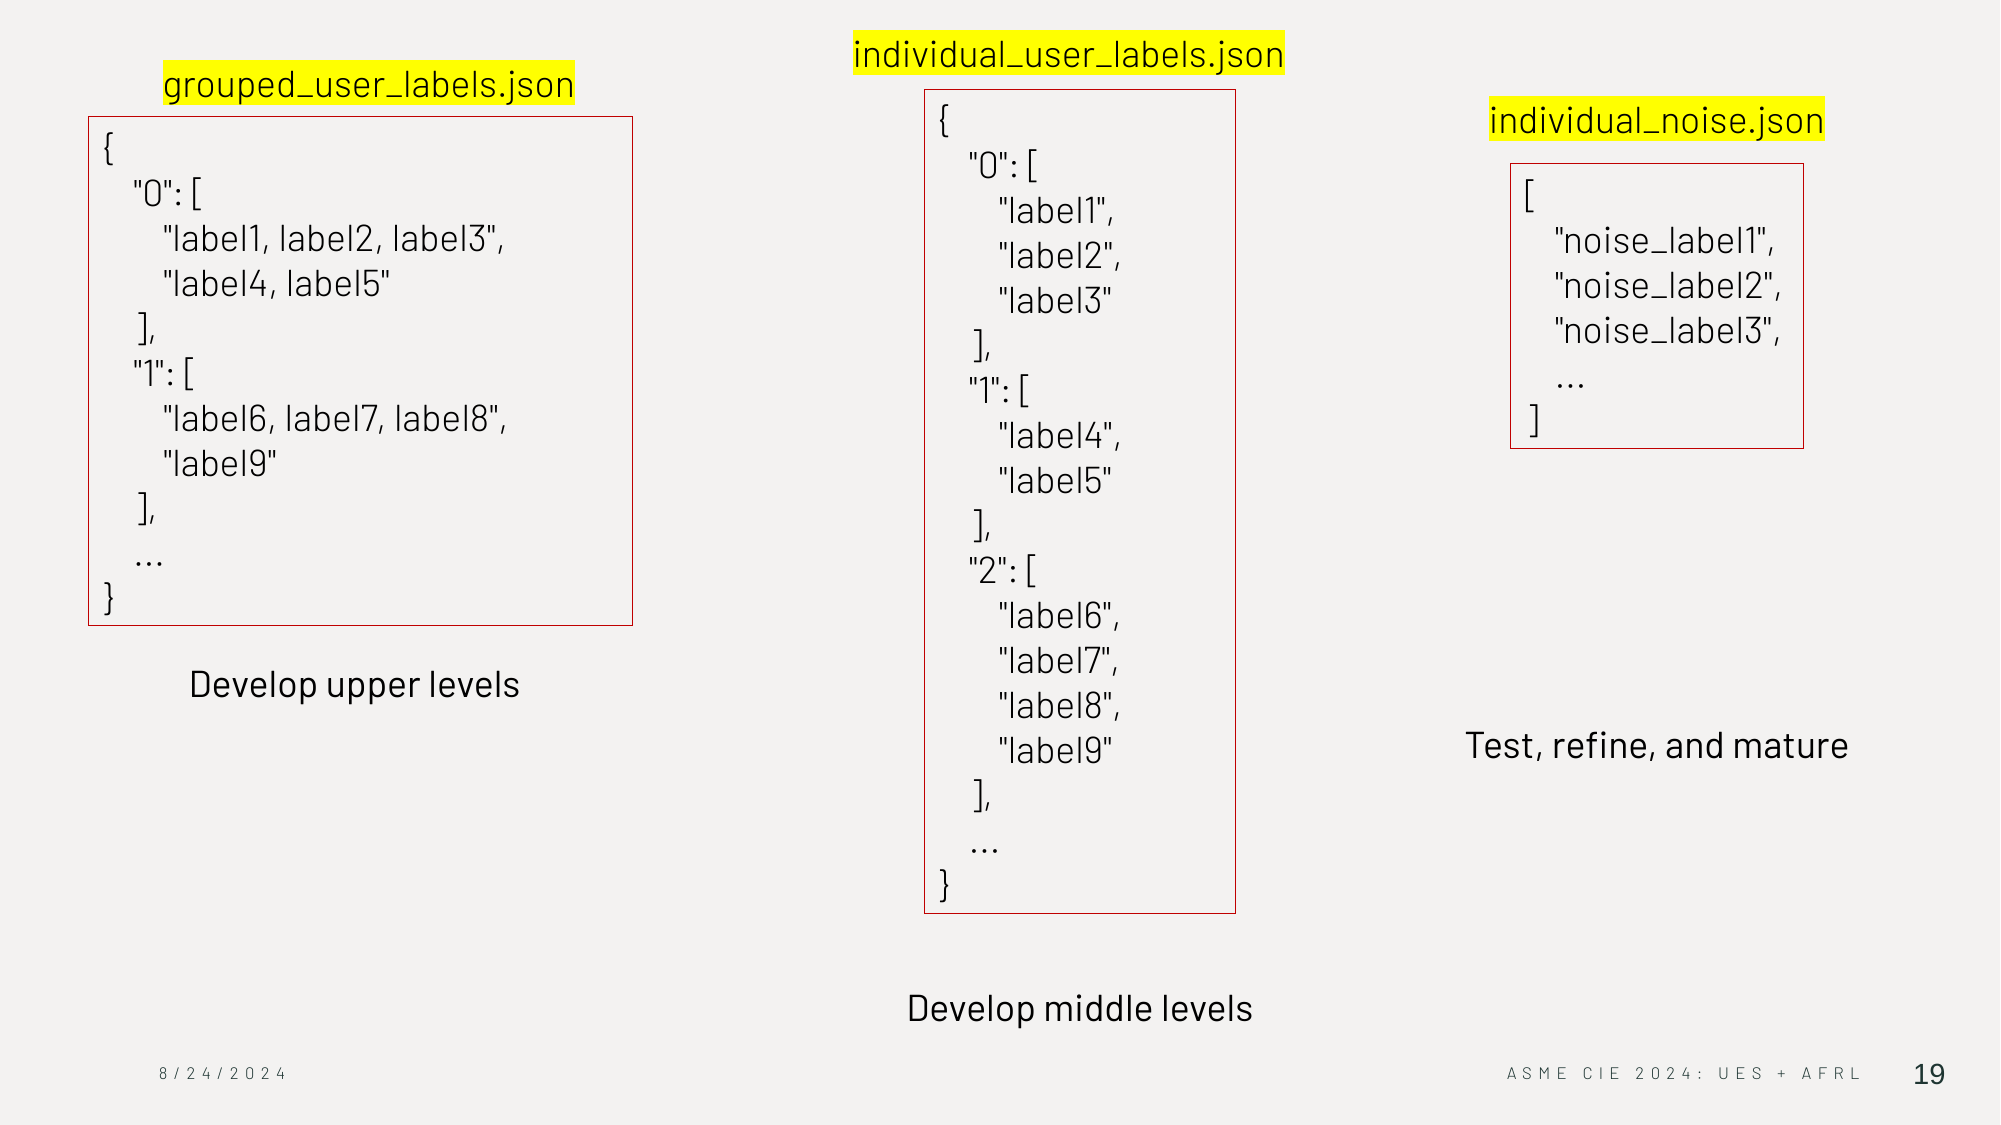

individual_user_labels.json
grouped_user_labels.json
{
    "0": [
        "label1",
        "label2",
        "label3"
    ],
    "1": [
        "label4",
        "label5"
    ],
    "2": [
        "label6",
        "label7",
        "label8",
        "label9"
    ],
    ...
}
individual_noise.json
{
    "0": [
        "label1, label2, label3",
        "label4, label5"
    ],
    "1": [
        "label6, label7, label8",
        "label9"
    ],
    ...
}
[
    "noise_label1",
    "noise_label2",
    "noise_label3",
    ...
]
Develop upper levels
Test, refine, and mature
Develop middle levels
8/24/2024
ASME CIE 2024: UES + AFRL
19